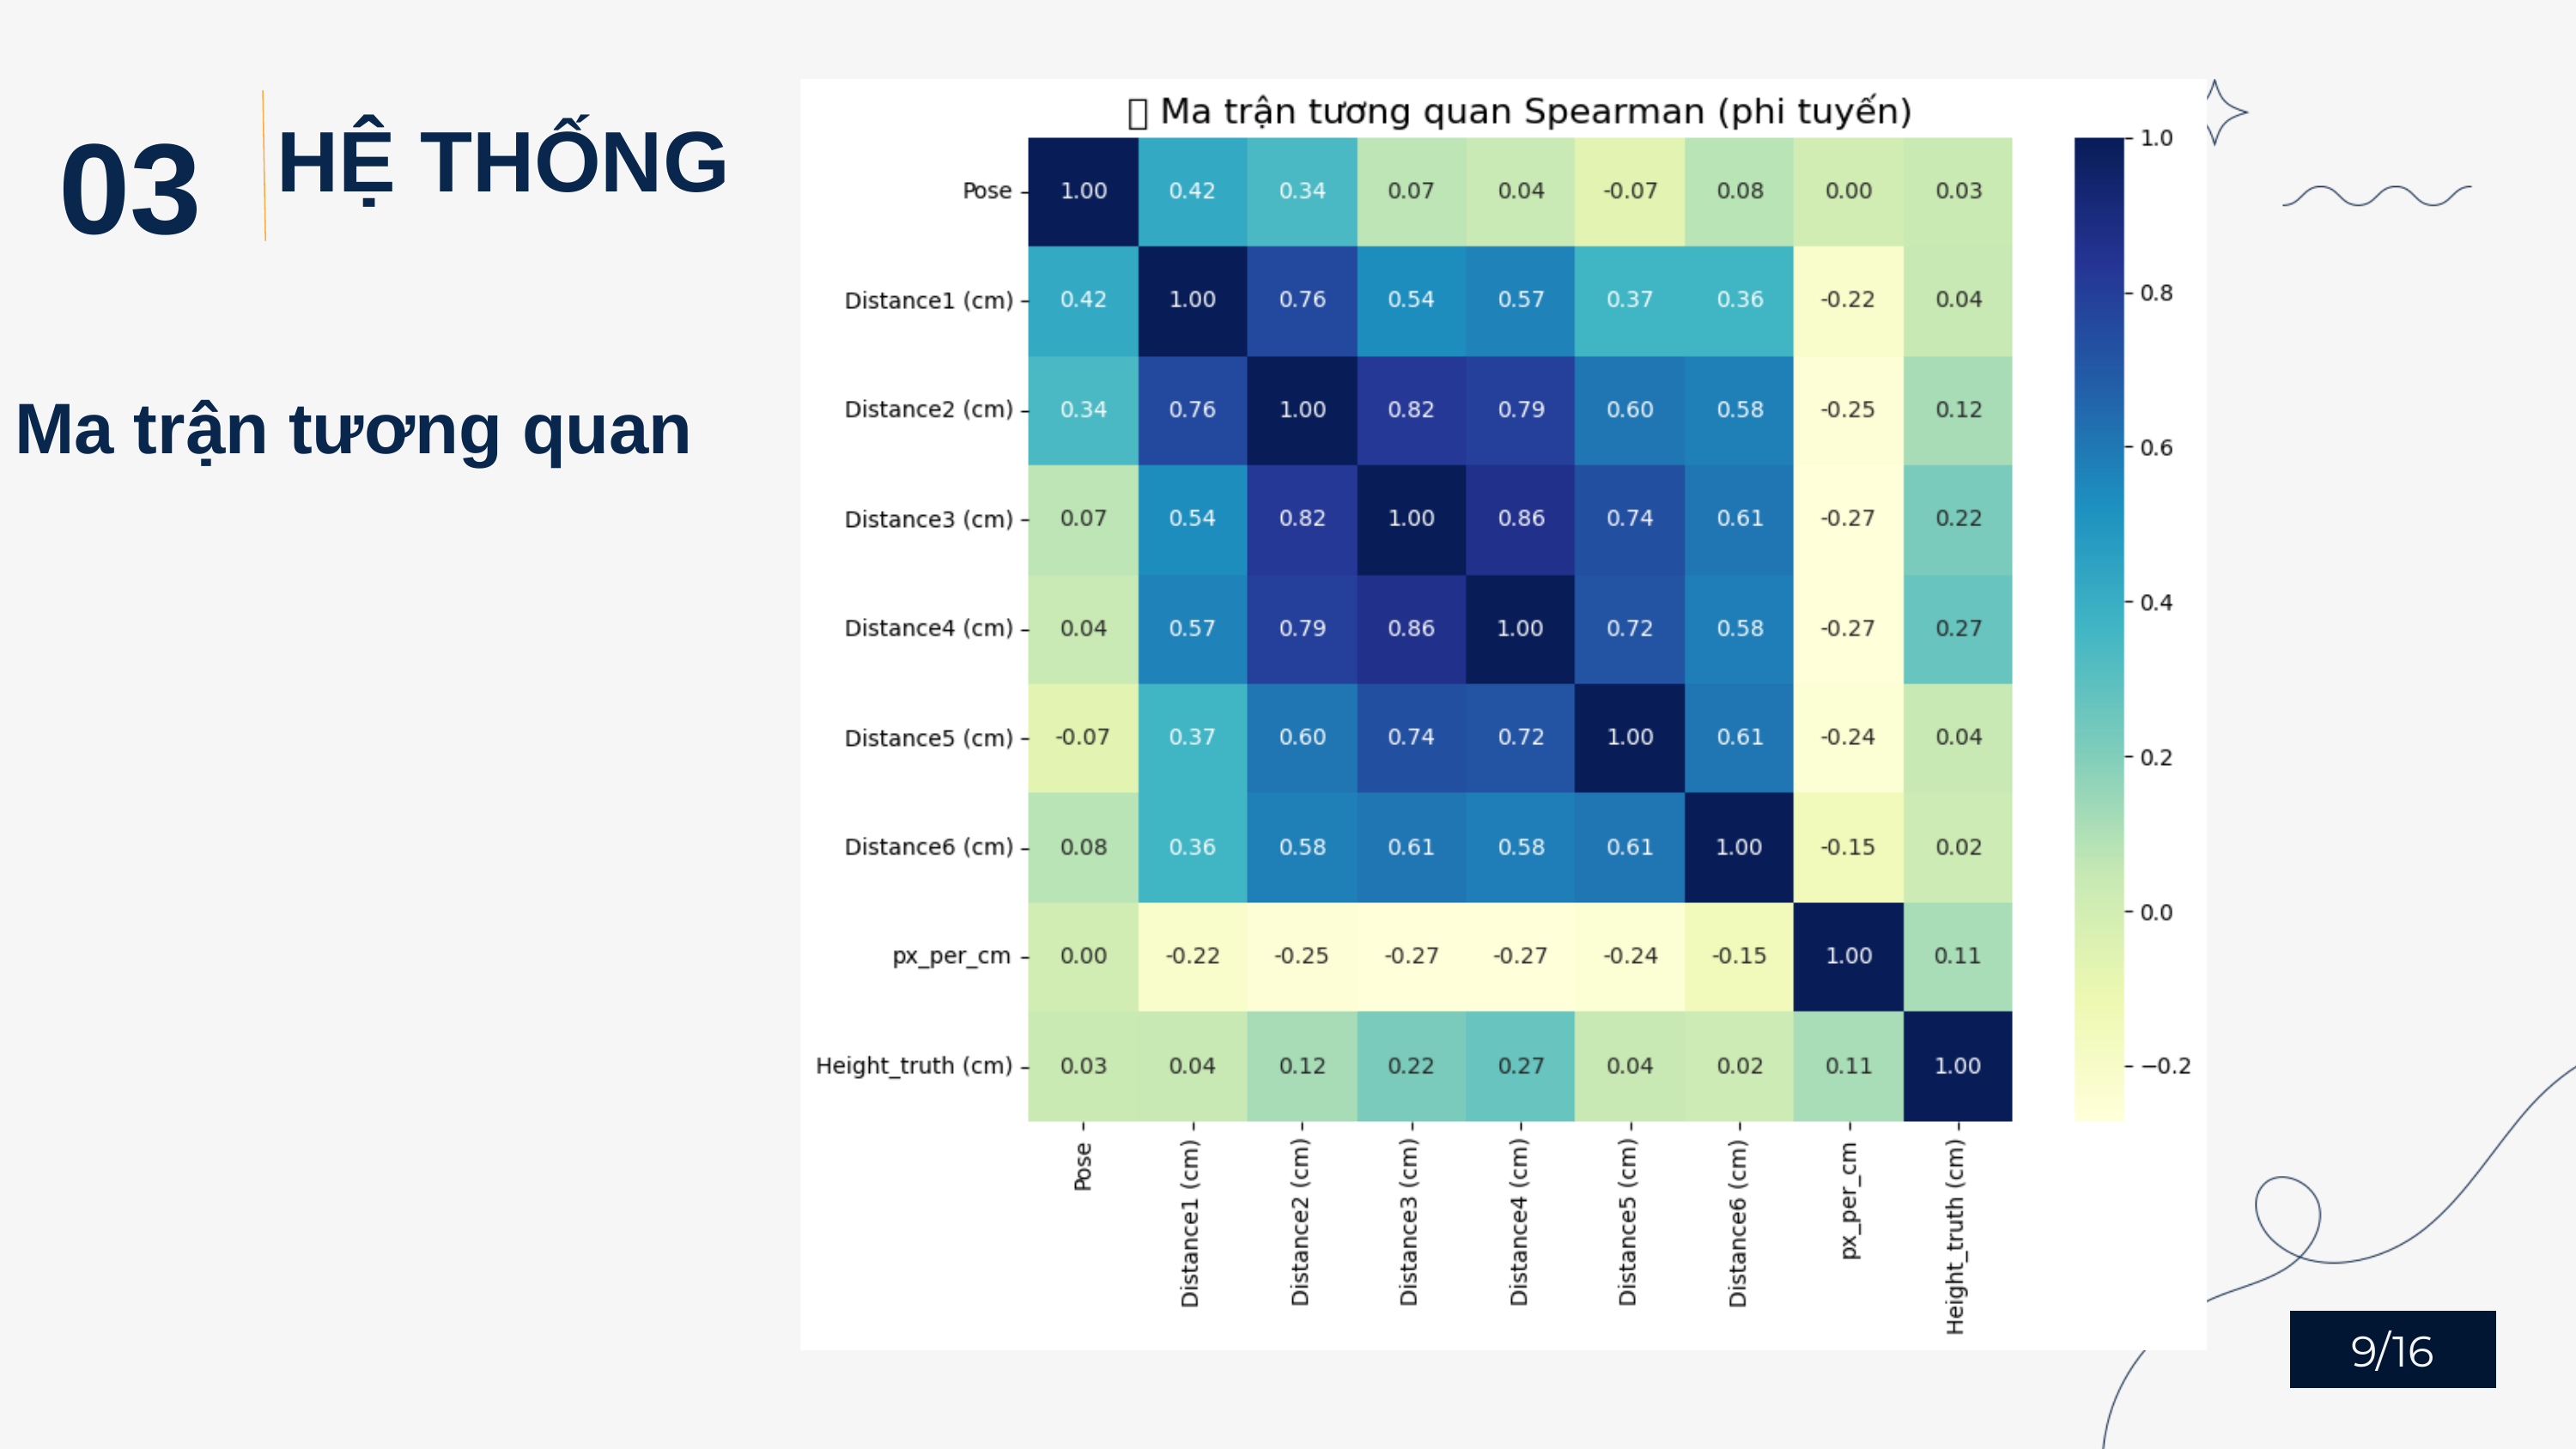

03
HỆ THỐNG

Ma trận tương quan

9/16